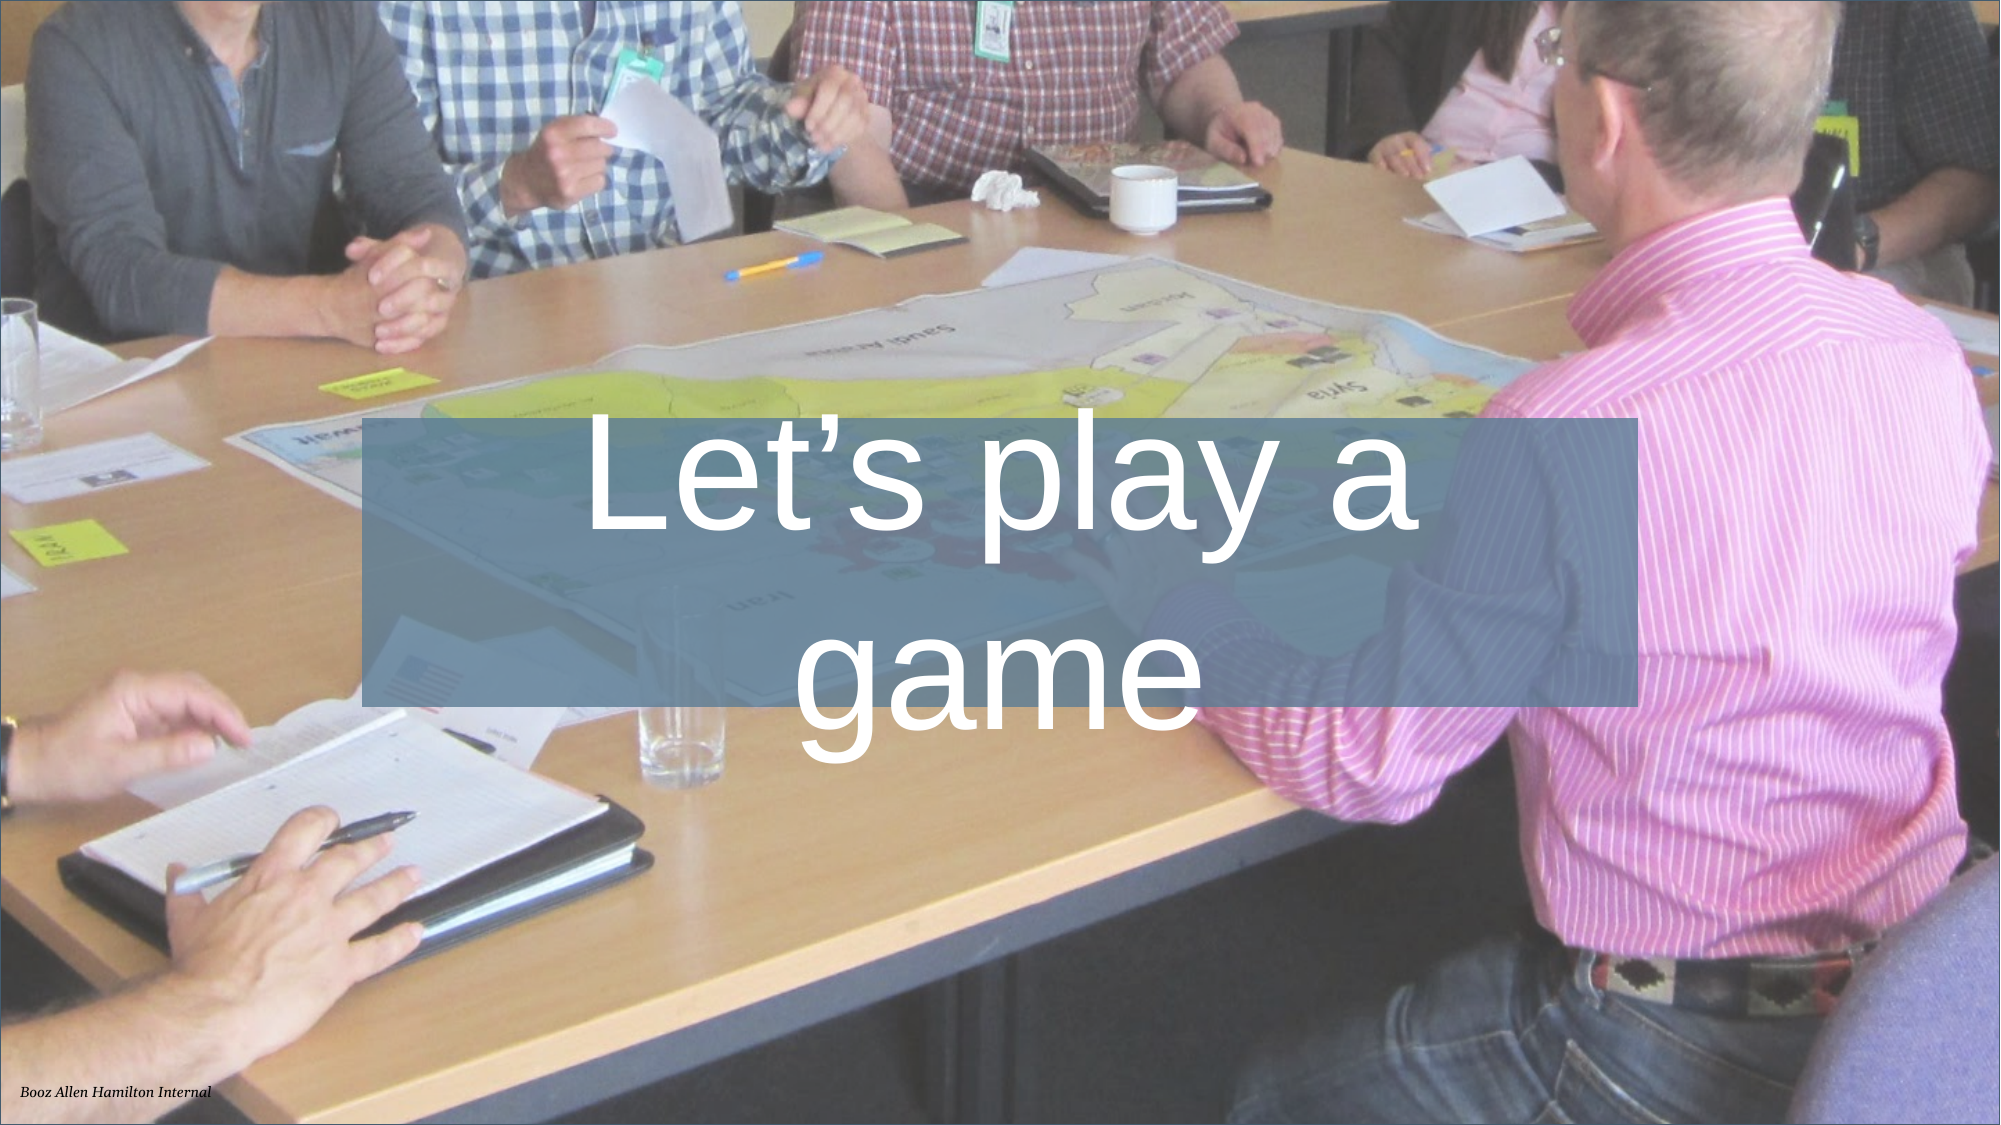

Let’s play a game
Booz Allen Hamilton Internal